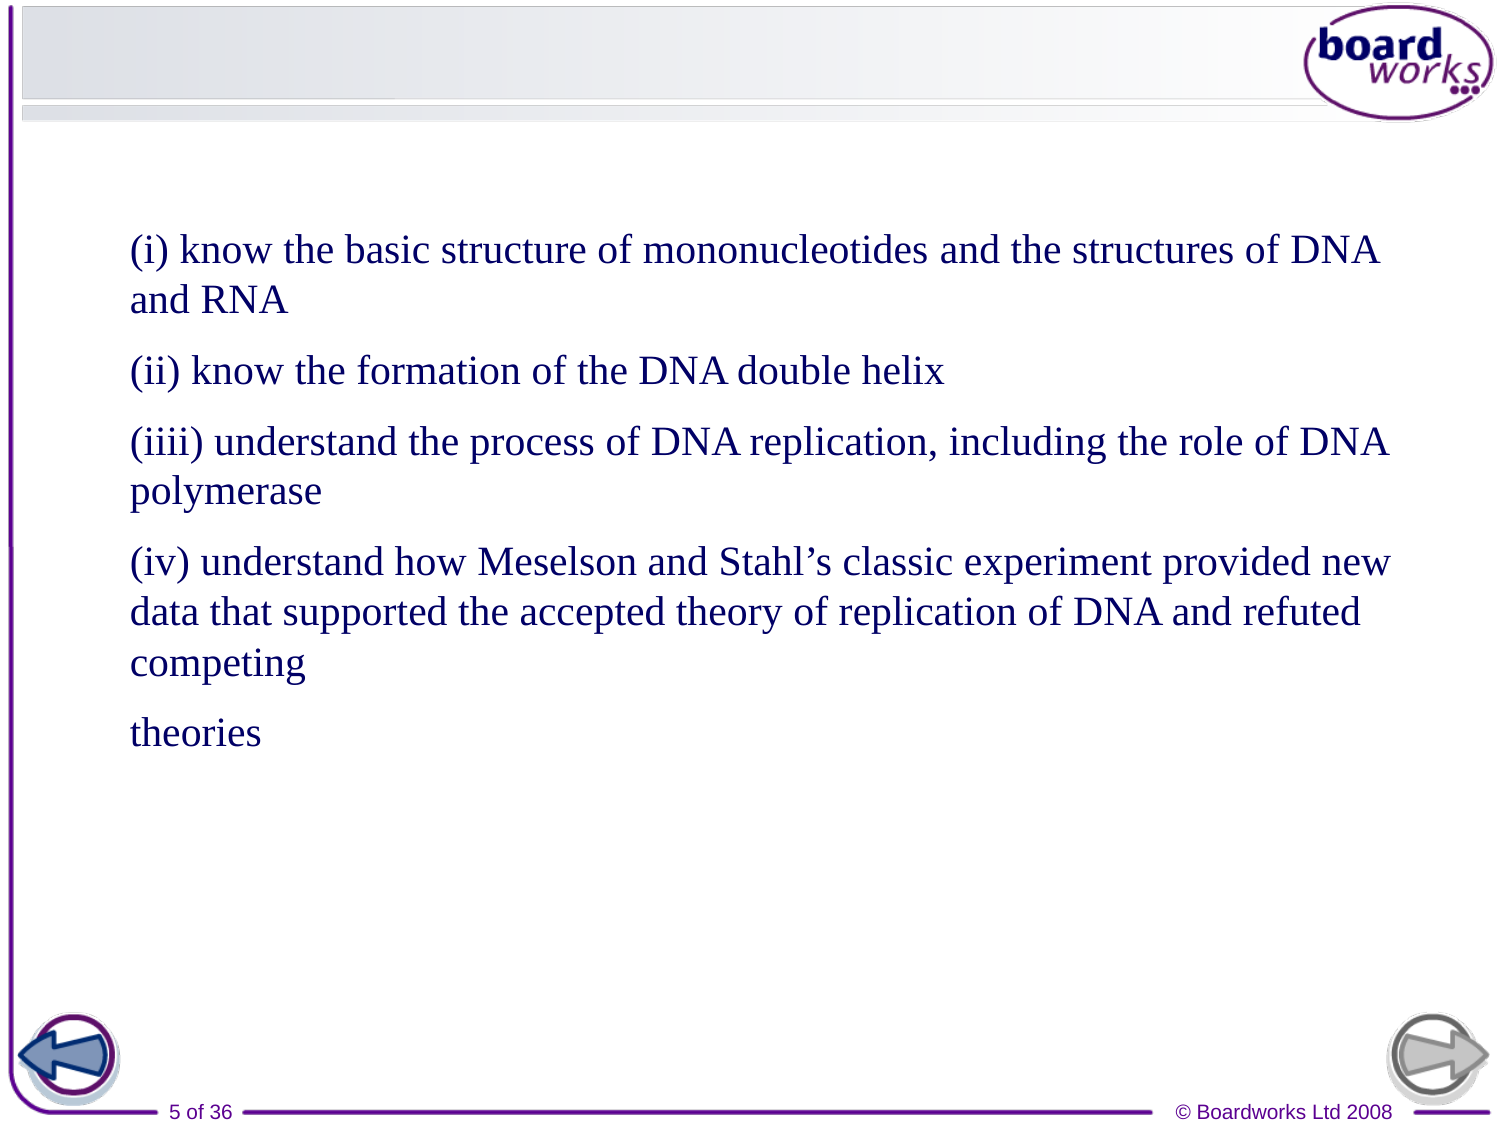

#
(i) know the basic structure of mononucleotides and the structures of DNA and RNA
(ii) know the formation of the DNA double helix
(iiii) understand the process of DNA replication, including the role of DNA polymerase(iv) understand how Meselson and Stahl’s classic experiment provided new data that supported the accepted theory of replication of DNA and refuted competingtheories